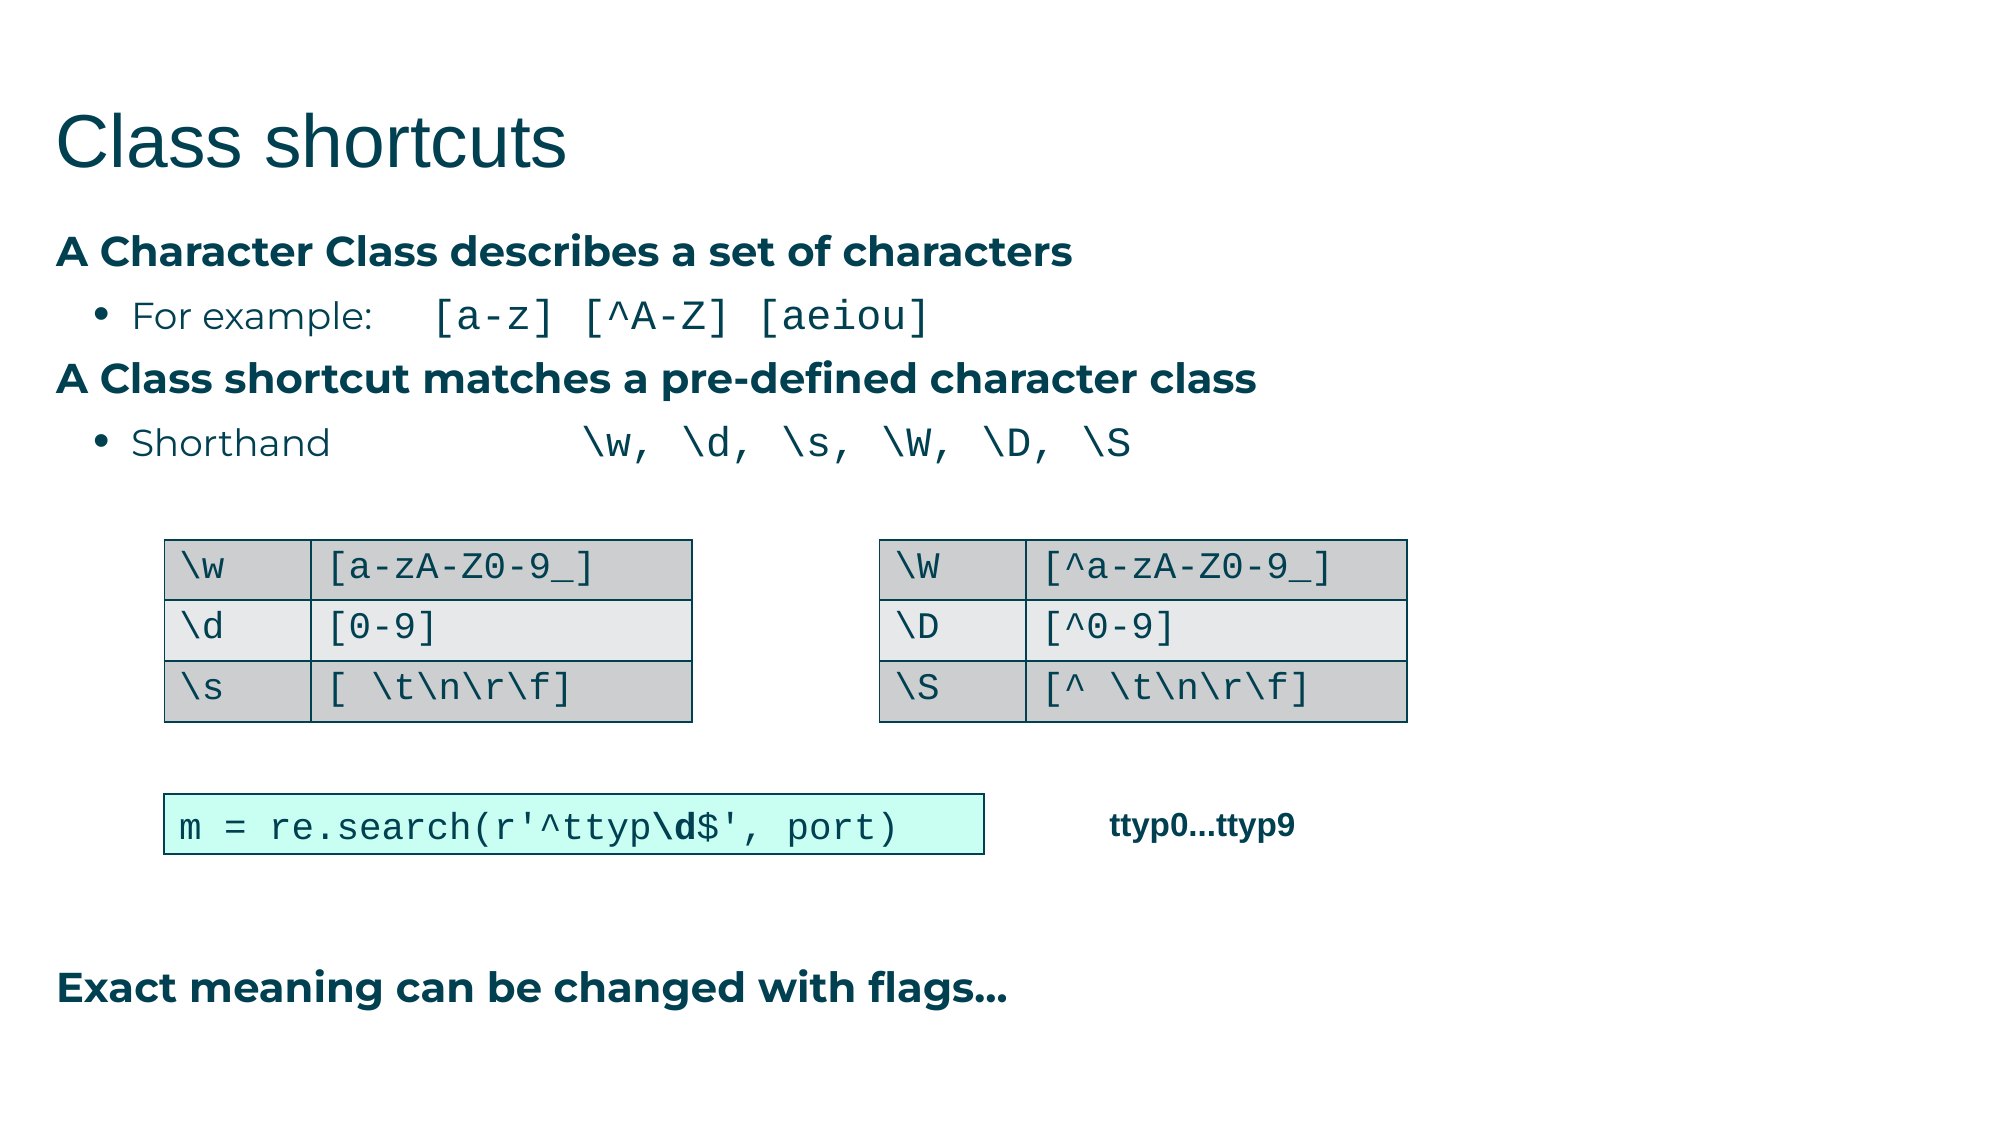

# Class shortcuts
A Character Class describes a set of characters
For example:	[a-z] [^A-Z] [aeiou]
A Class shortcut matches a pre-defined character class
Shorthand		\w, \d, \s, \W, \D, \S

Exact meaning can be changed with flags…
| \w | [a-zA-Z0-9\_] |
| --- | --- |
| \d | [0-9] |
| \s | [ \t\n\r\f] |
| \W | [^a-zA-Z0-9\_] |
| --- | --- |
| \D | [^0-9] |
| \S | [^ \t\n\r\f] |
m = re.search(r'^ttyp\d$', port)
ttyp0...ttyp9